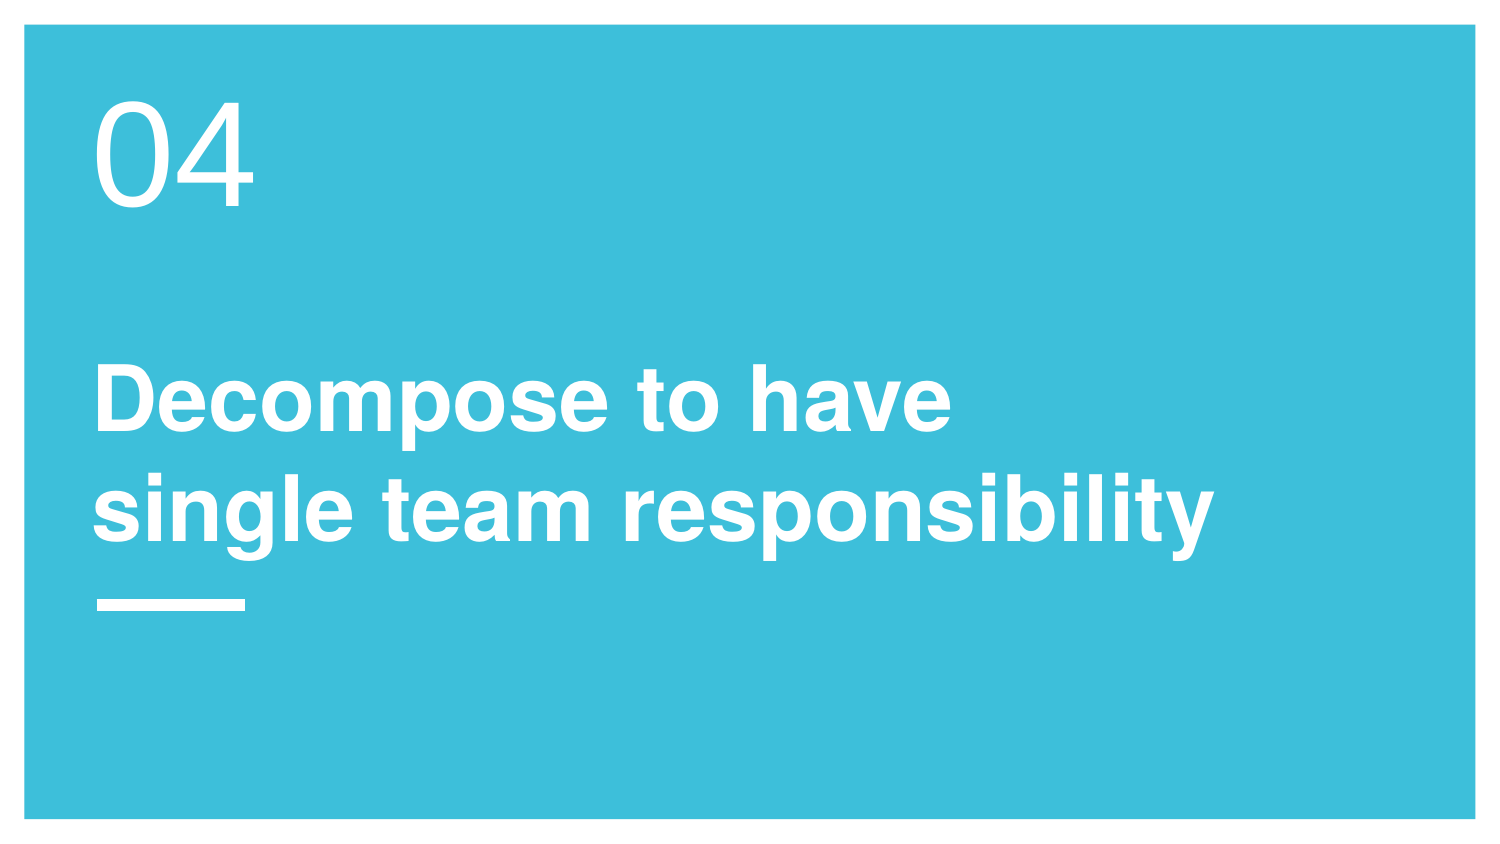

04
Decompose to have
single team responsibility